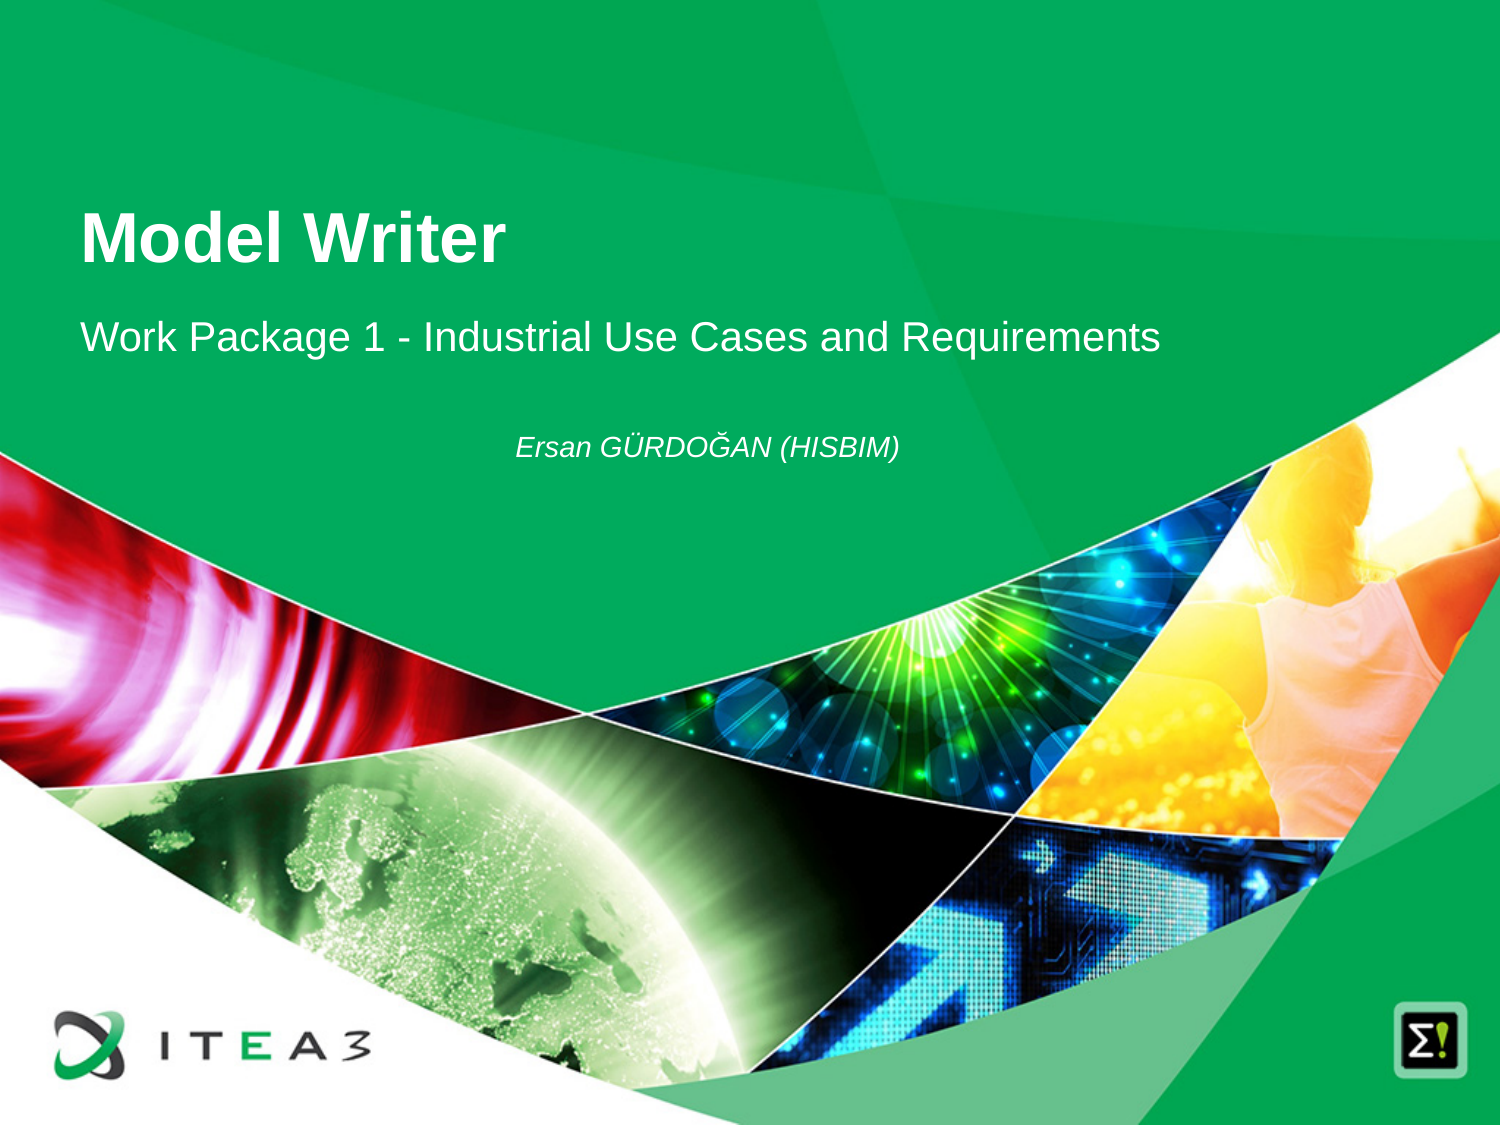

# Model Writer
Work Package 1 - Industrial Use Cases and Requirements

Ersan GÜRDOĞAN (HISBIM)